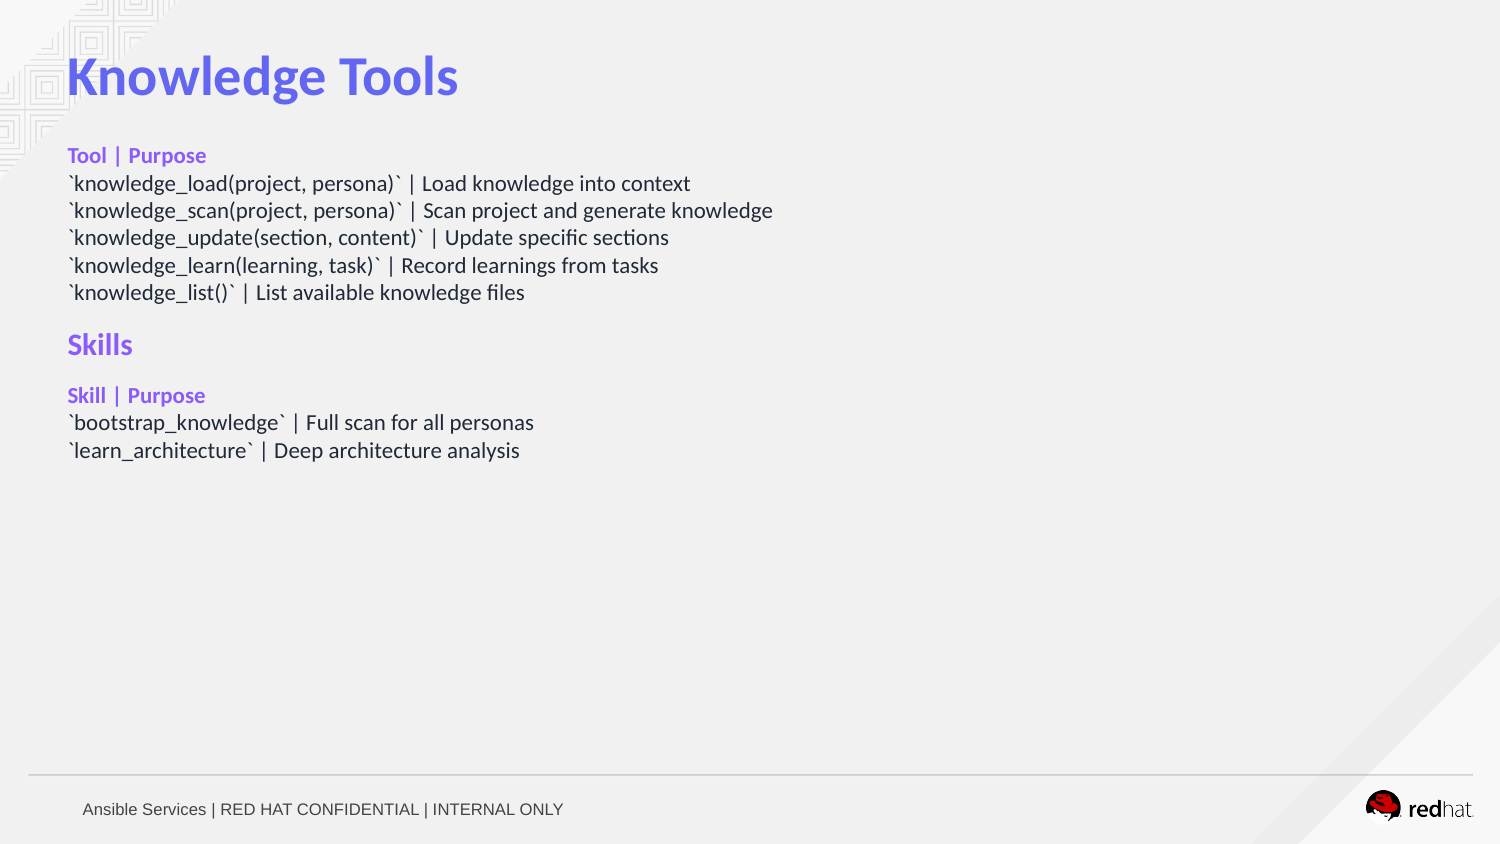

Knowledge Tools
Tool | Purpose
`knowledge_load(project, persona)` | Load knowledge into context
`knowledge_scan(project, persona)` | Scan project and generate knowledge
`knowledge_update(section, content)` | Update specific sections
`knowledge_learn(learning, task)` | Record learnings from tasks
`knowledge_list()` | List available knowledge files
Skills
Skill | Purpose
`bootstrap_knowledge` | Full scan for all personas
`learn_architecture` | Deep architecture analysis